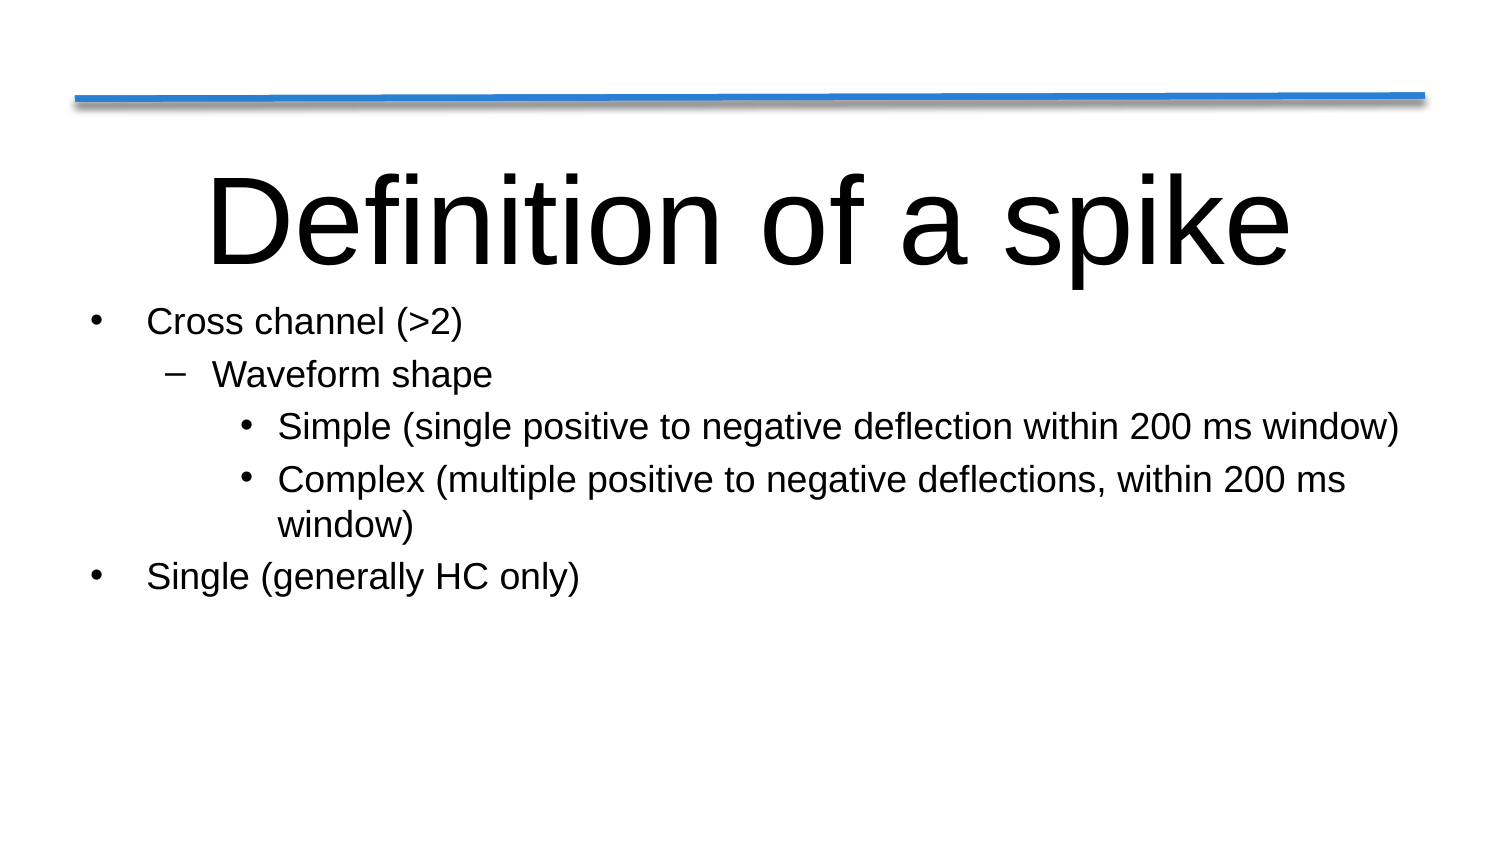

Definition of a spike
Cross channel (>2)
Waveform shape
Simple (single positive to negative deflection within 200 ms window)
Complex (multiple positive to negative deflections, within 200 ms window)
Single (generally HC only)